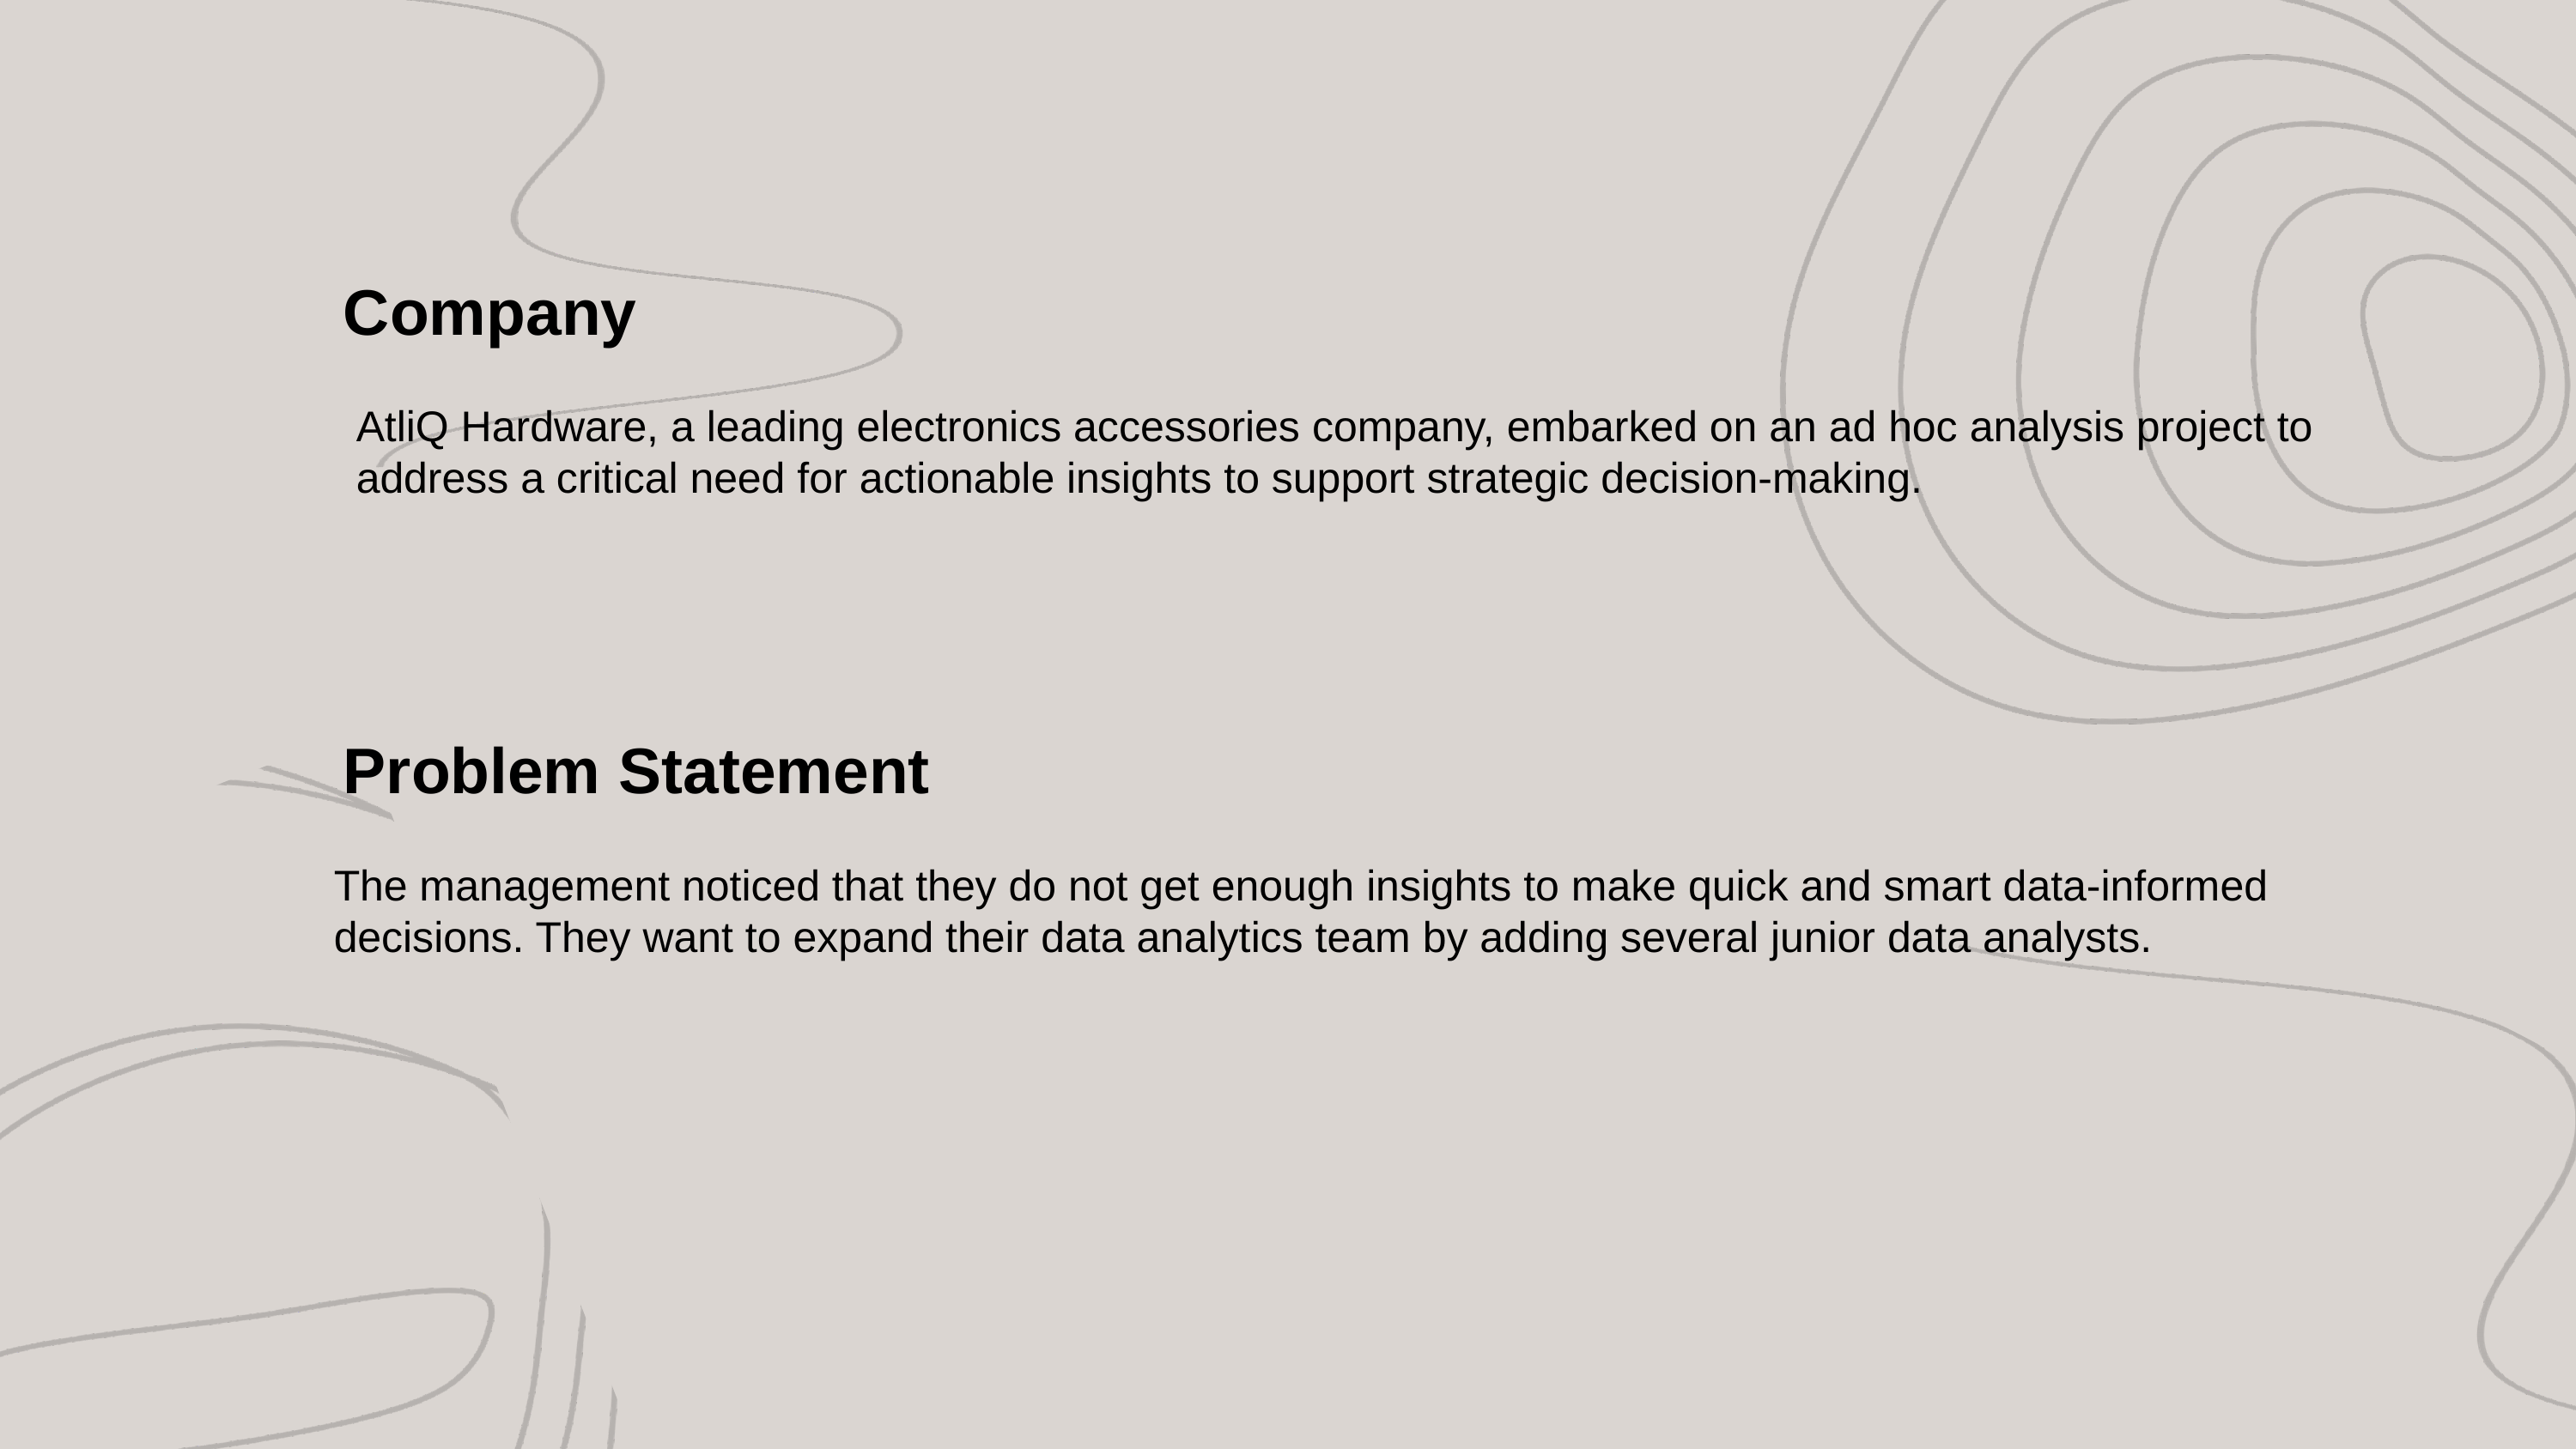

Company
AtliQ Hardware, a leading electronics accessories company, embarked on an ad hoc analysis project to address a critical need for actionable insights to support strategic decision-making.
Problem Statement

The management noticed that they do not get enough insights to make quick and smart data-informed decisions. They want to expand their data analytics team by adding several junior data analysts.